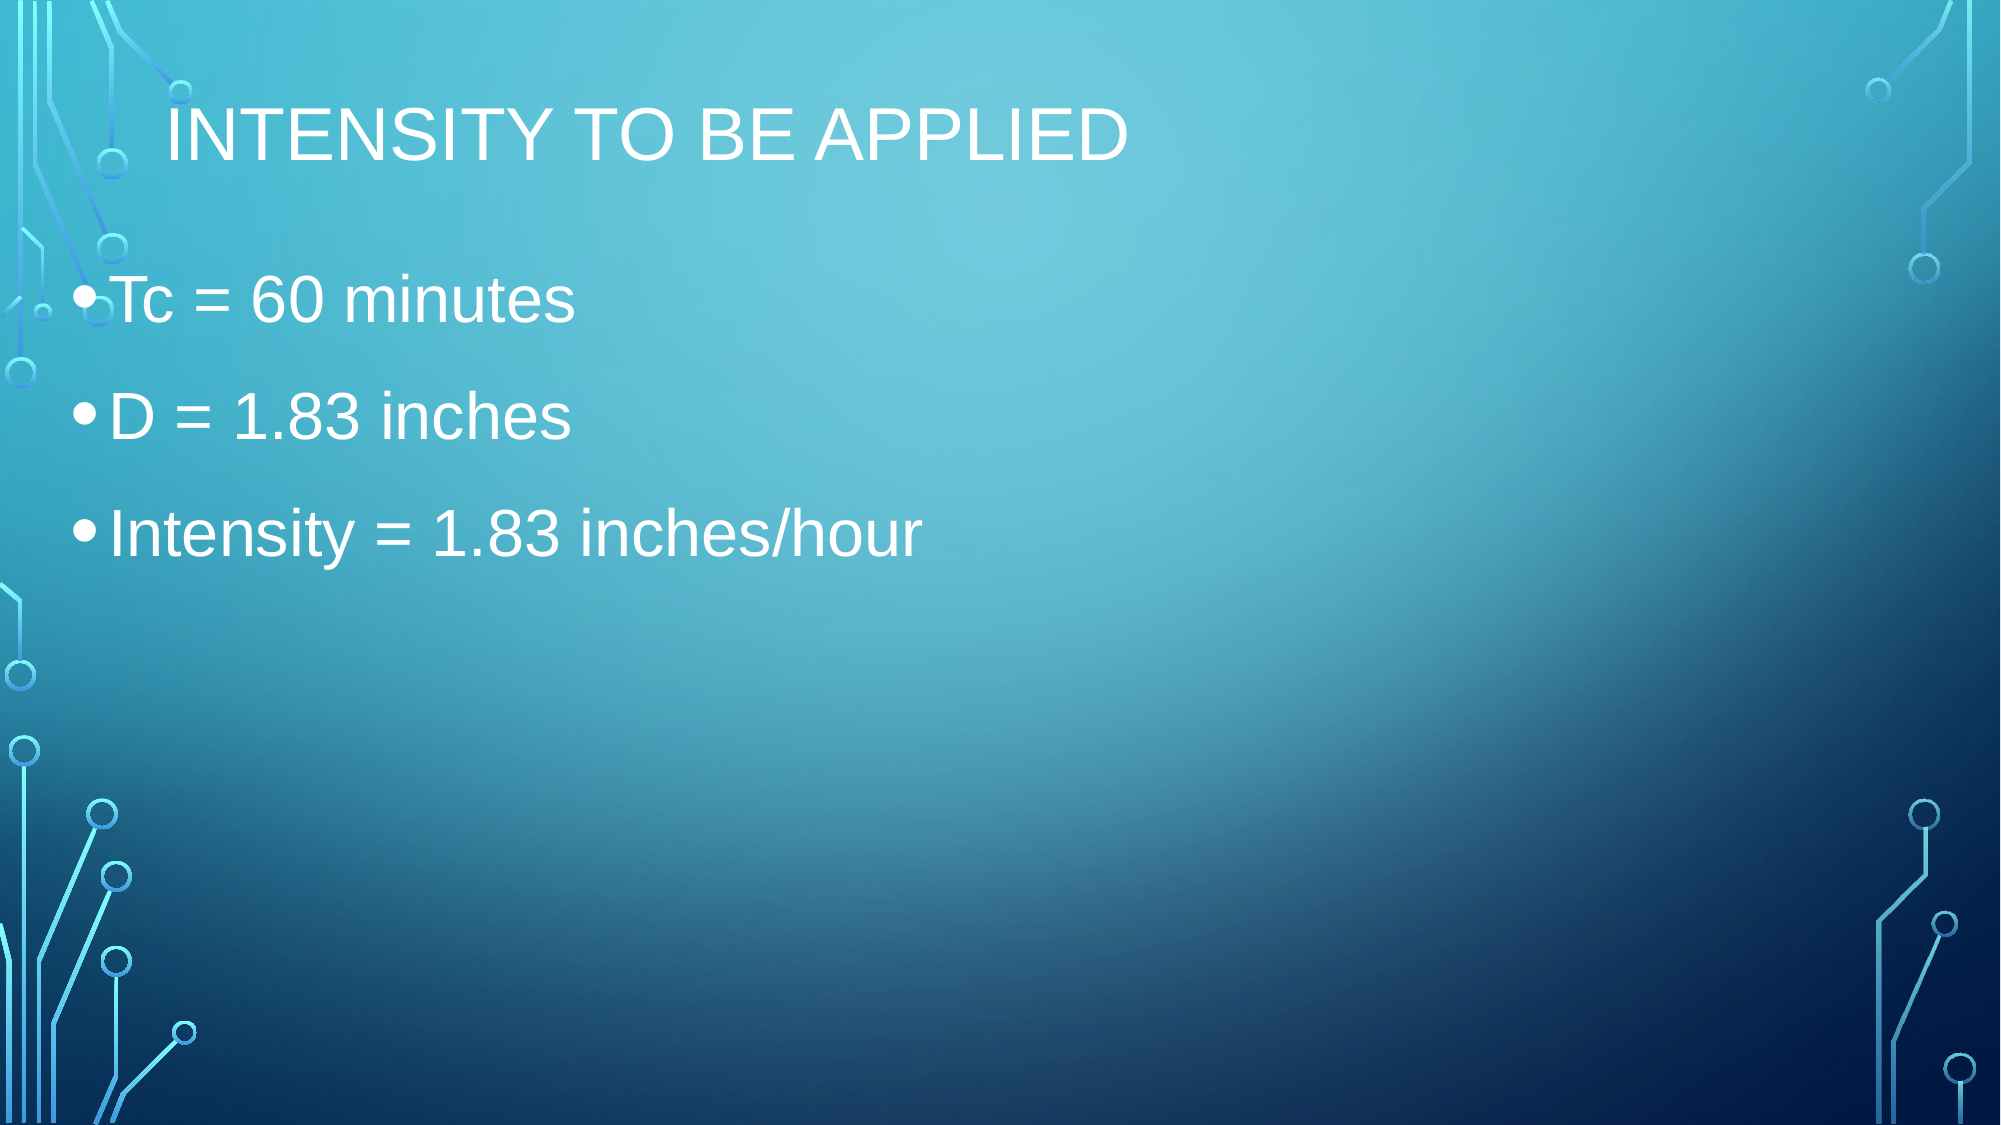

# Intensity to be Applied
Tc = 60 minutes
D = 1.83 inches
Intensity = 1.83 inches/hour